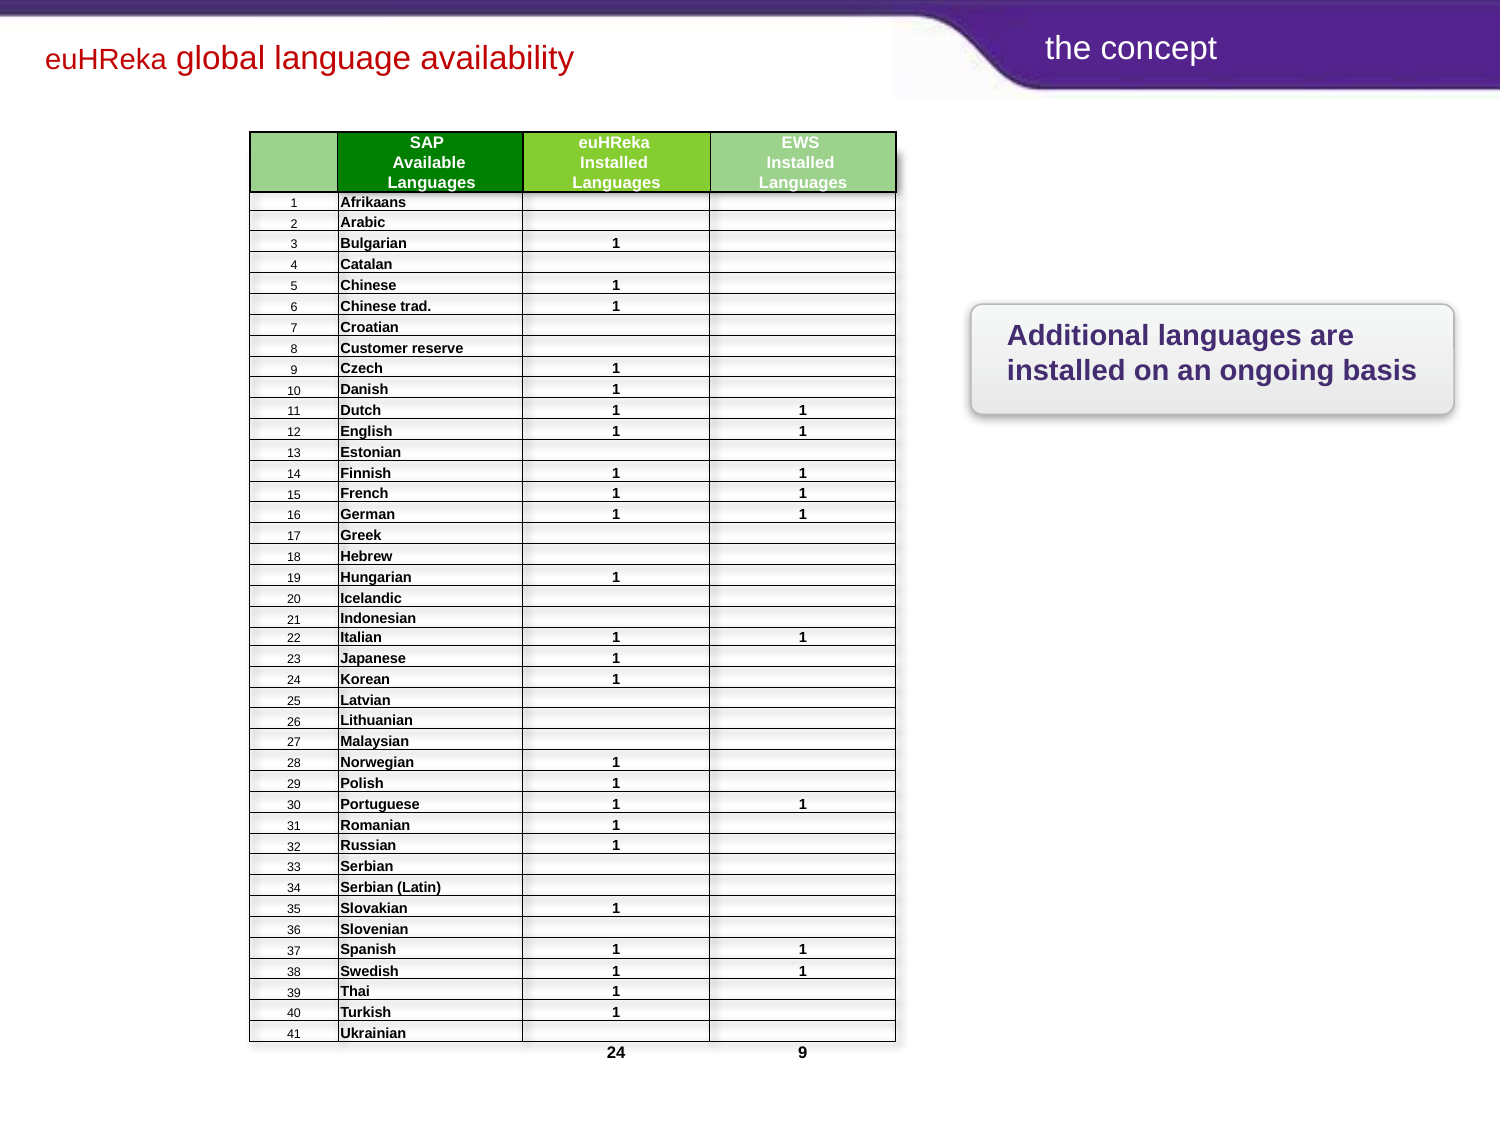

the concept
# euHReka global language availability

SAP
Available
 Languages
euHReka
Installed
Languages
EWS
Installed
Languages
|  | SAP Available languages | Installed Languages backend | Available today in EWS |
| --- | --- | --- | --- |
| 1 | Afrikaans |  |  |
| 2 | Arabic |  |  |
| 3 | Bulgarian | 1 |  |
| 4 | Catalan |  |  |
| 5 | Chinese | 1 |  |
| 6 | Chinese trad. | 1 |  |
| 7 | Croatian |  |  |
| 8 | Customer reserve |  |  |
| 9 | Czech | 1 |  |
| 10 | Danish | 1 |  |
| 11 | Dutch | 1 | 1 |
| 12 | English | 1 | 1 |
| 13 | Estonian |  |  |
| 14 | Finnish | 1 | 1 |
| 15 | French | 1 | 1 |
| 16 | German | 1 | 1 |
| 17 | Greek |  |  |
| 18 | Hebrew |  |  |
| 19 | Hungarian | 1 |  |
| 20 | Icelandic |  |  |
| 21 | Indonesian |  |  |
| 22 | Italian | 1 | 1 |
| 23 | Japanese | 1 |  |
| 24 | Korean | 1 |  |
| 25 | Latvian |  |  |
| 26 | Lithuanian |  |  |
| 27 | Malaysian |  |  |
| 28 | Norwegian | 1 |  |
| 29 | Polish | 1 |  |
| 30 | Portuguese | 1 | 1 |
| 31 | Romanian | 1 |  |
| 32 | Russian | 1 |  |
| 33 | Serbian |  |  |
| 34 | Serbian (Latin) |  |  |
| 35 | Slovakian | 1 |  |
| 36 | Slovenian |  |  |
| 37 | Spanish | 1 | 1 |
| 38 | Swedish | 1 | 1 |
| 39 | Thai | 1 |  |
| 40 | Turkish | 1 |  |
| 41 | Ukrainian |  |  |
|  |  | 24 | 9 |

Additional languages are installed on an ongoing basis